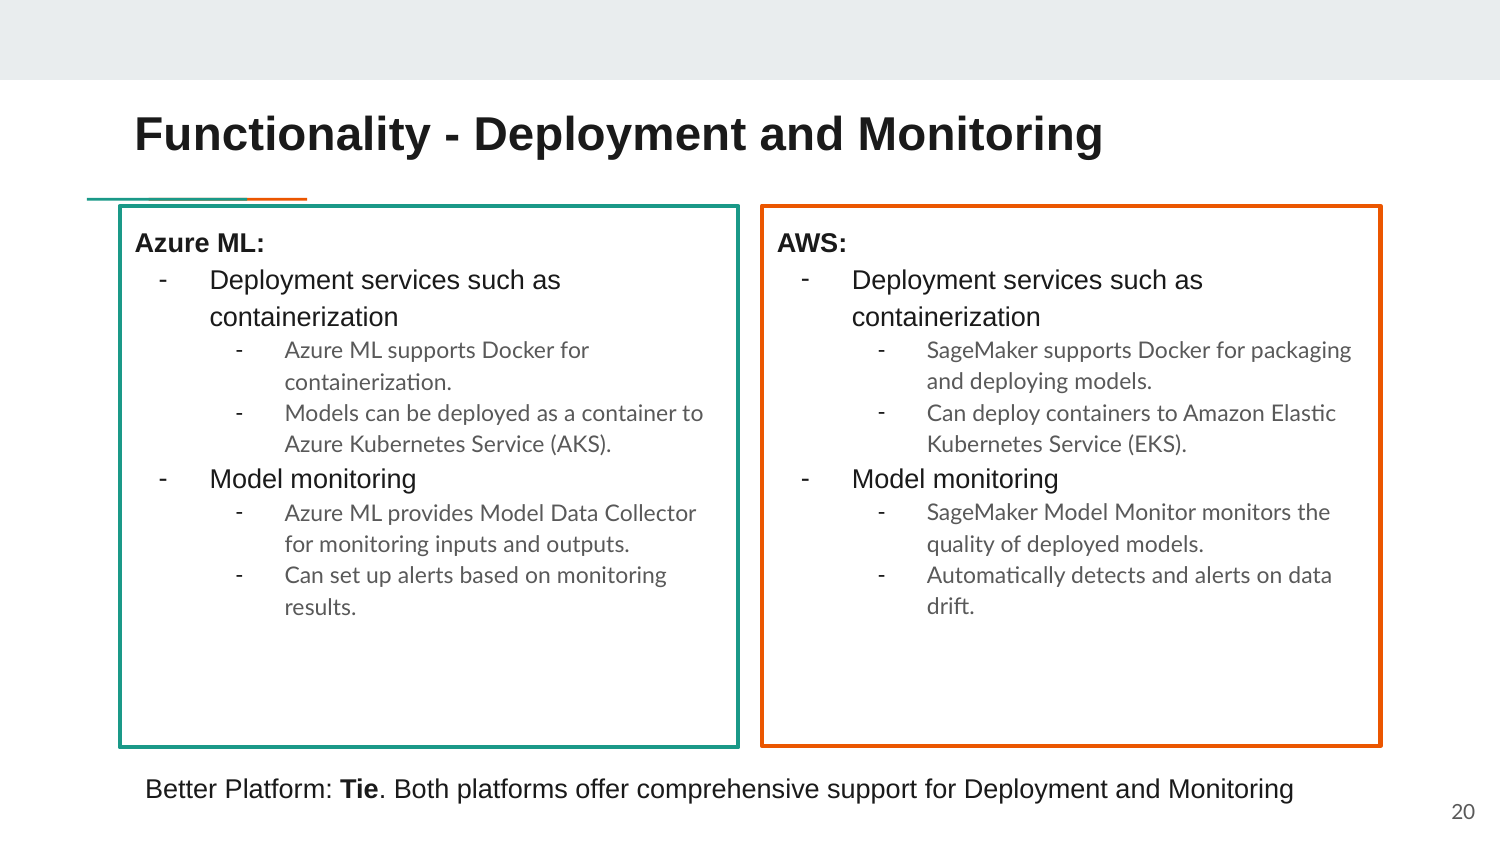

# Functionality - Deployment and Monitoring
AWS:
Deployment services such as containerization
SageMaker supports Docker for packaging and deploying models.
Can deploy containers to Amazon Elastic Kubernetes Service (EKS).
Model monitoring
SageMaker Model Monitor monitors the quality of deployed models.
Automatically detects and alerts on data drift.

Azure ML:
Deployment services such as containerization
Azure ML supports Docker for containerization.
Models can be deployed as a container to Azure Kubernetes Service (AKS).
Model monitoring
Azure ML provides Model Data Collector for monitoring inputs and outputs.
Can set up alerts based on monitoring results.

Better Platform: Tie. Both platforms offer comprehensive support for Deployment and Monitoring
20